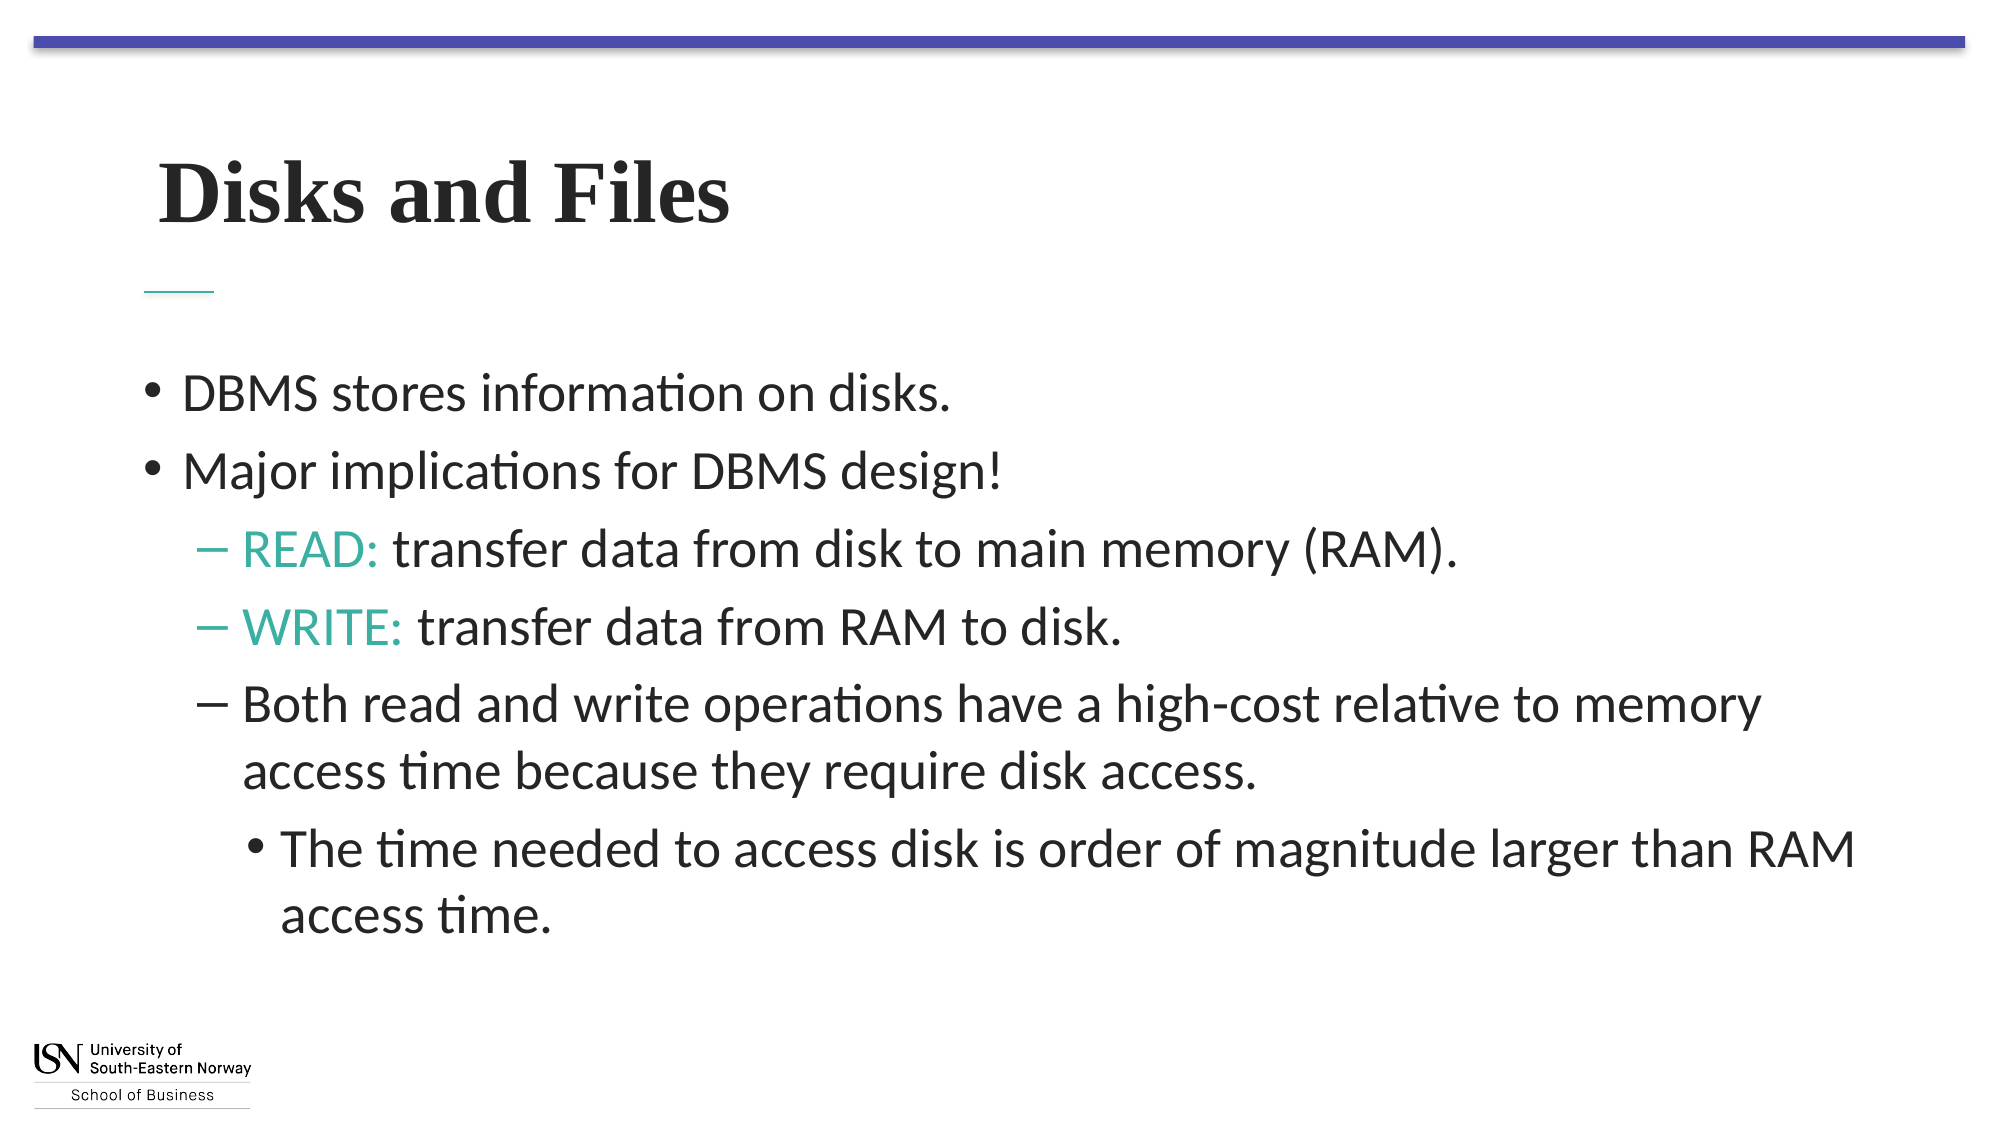

# Disks and Files
DBMS stores information on disks.
Major implications for DBMS design!
READ: transfer data from disk to main memory (RAM).
WRITE: transfer data from RAM to disk.
Both read and write operations have a high-cost relative to memory access time because they require disk access.
The time needed to access disk is order of magnitude larger than RAM access time.